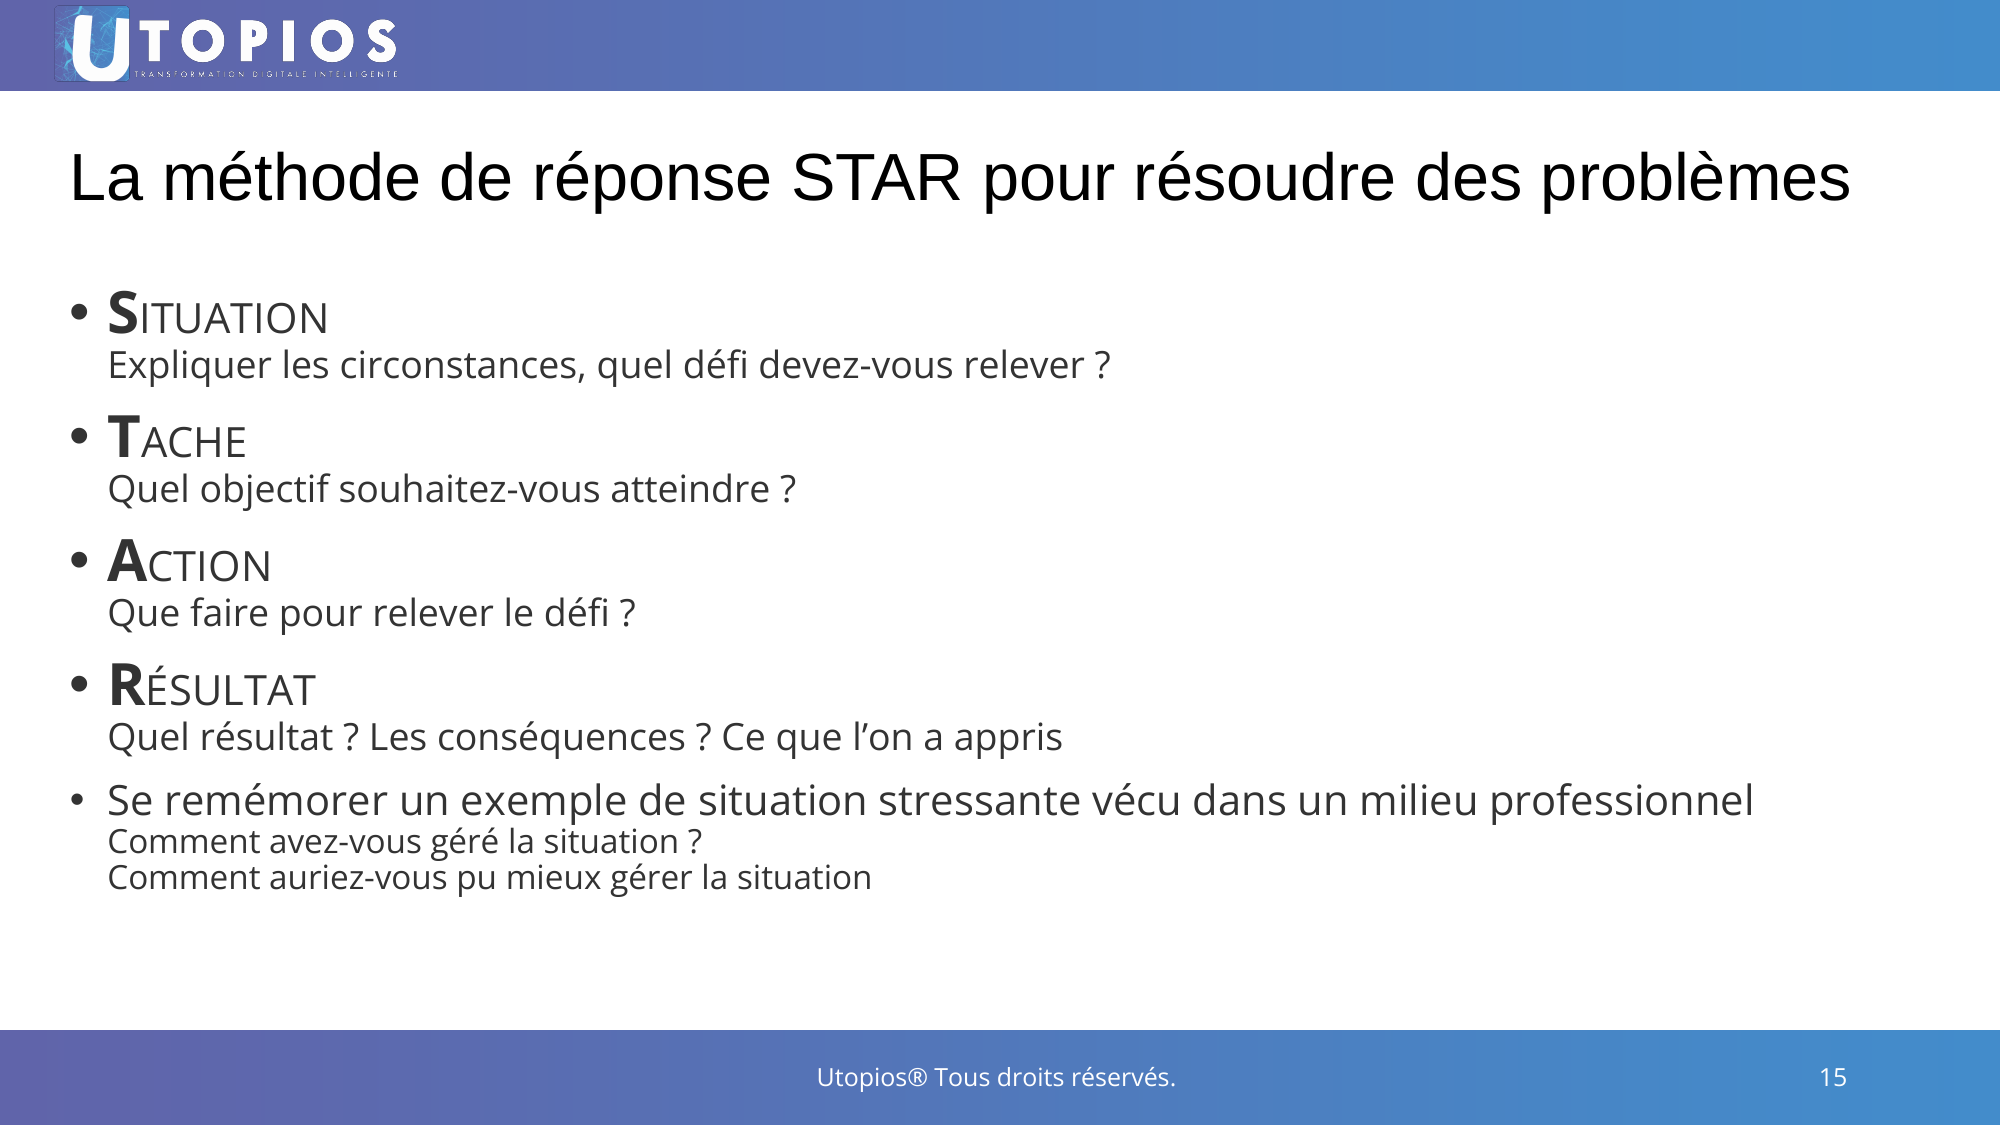

# La méthode de réponse STAR pour résoudre des problèmes
SITUATION
Expliquer les circonstances, quel défi devez-vous relever ?
TACHE
Quel objectif souhaitez-vous atteindre ?
ACTION
Que faire pour relever le défi ?
RÉSULTAT
Quel résultat ? Les conséquences ? Ce que l’on a appris
Se remémorer un exemple de situation stressante vécu dans un milieu professionnel
Comment avez-vous géré la situation ?
Comment auriez-vous pu mieux gérer la situation
Utopios® Tous droits réservés.
15